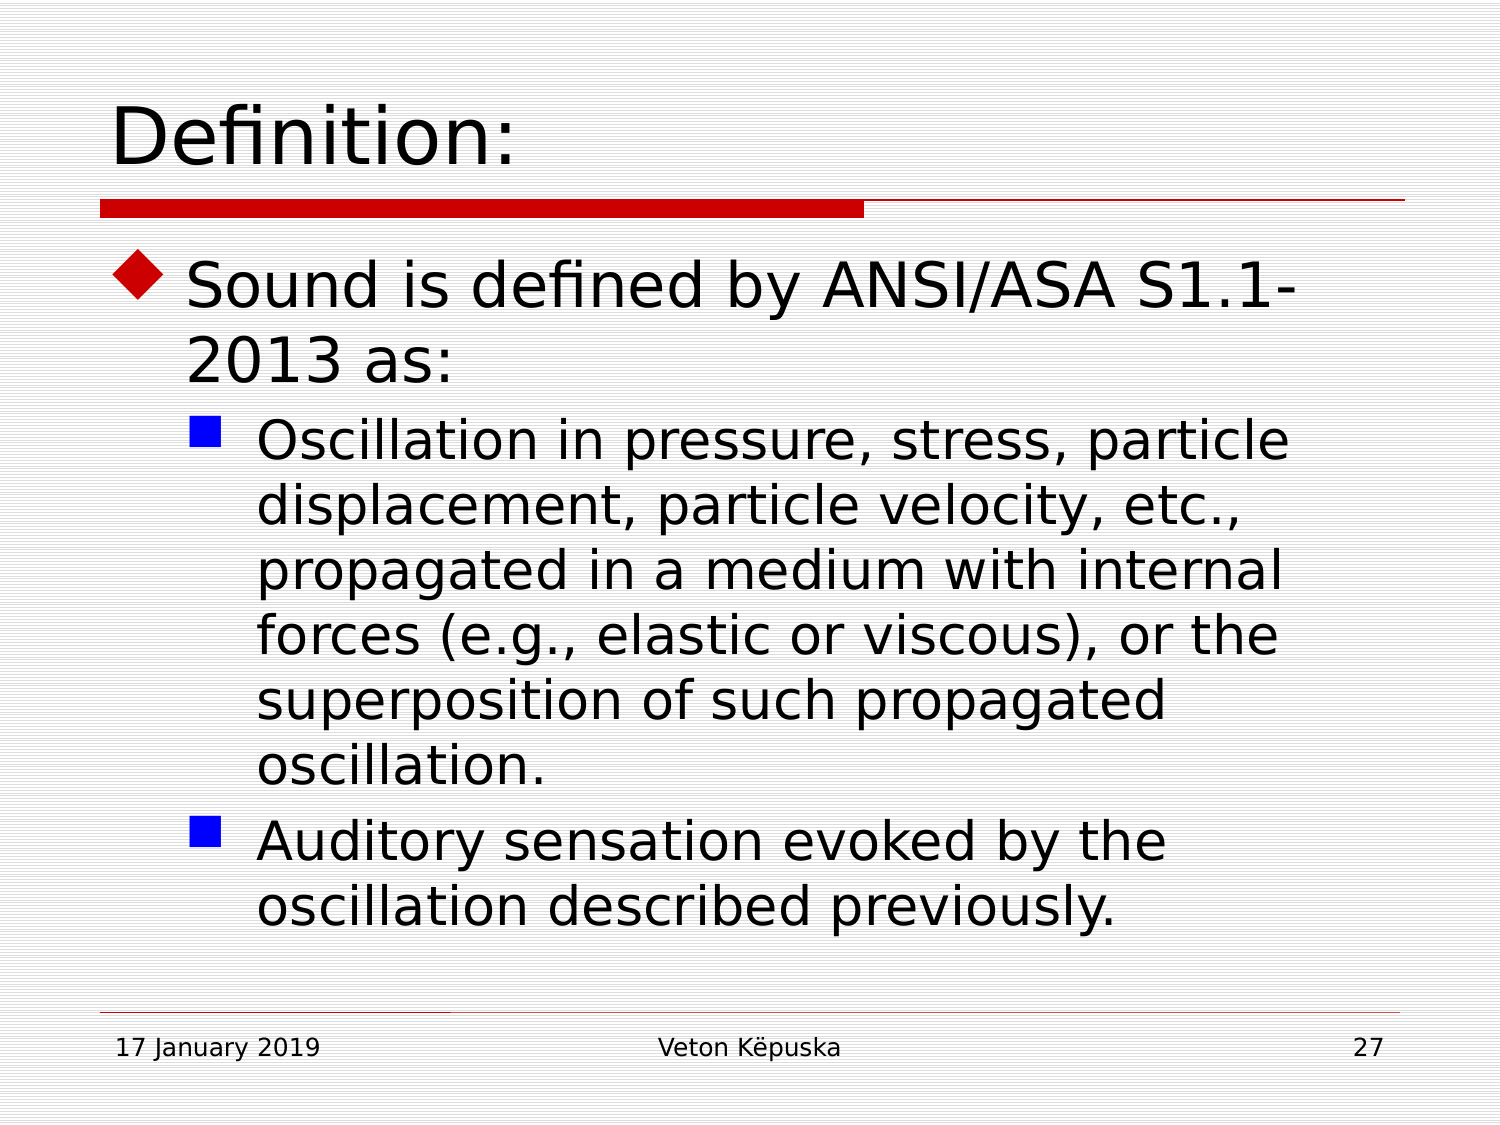

# Definition:
Sound is defined by ANSI/ASA S1.1-2013 as:
Oscillation in pressure, stress, particle displacement, particle velocity, etc., propagated in a medium with internal forces (e.g., elastic or viscous), or the superposition of such propagated oscillation.
Auditory sensation evoked by the oscillation described previously.
17 January 2019
Veton Këpuska
27